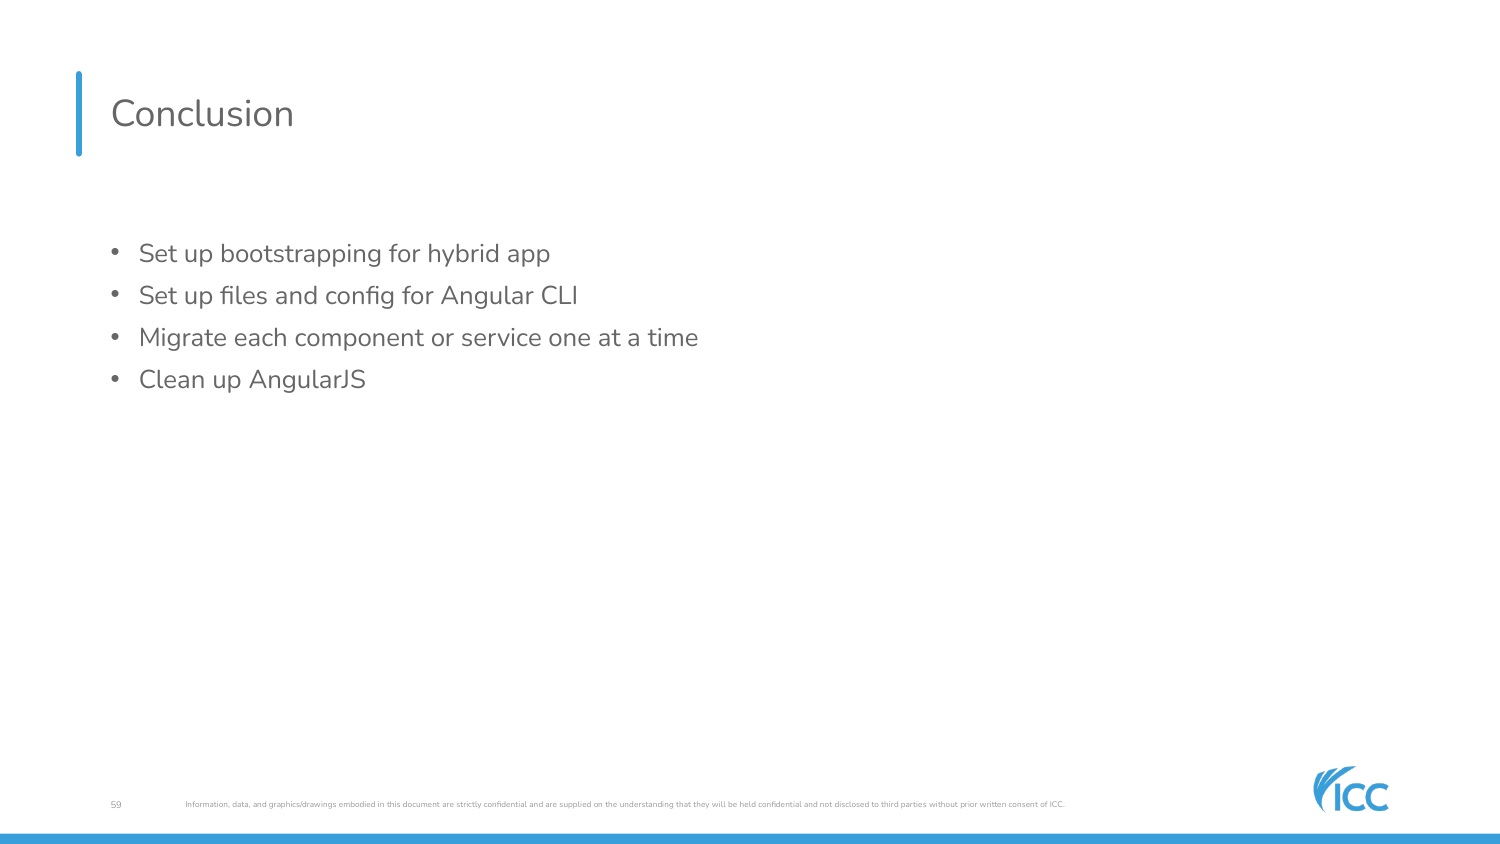

# Conclusion
Set up bootstrapping for hybrid app
Set up files and config for Angular CLI
Migrate each component or service one at a time
Clean up AngularJS
59